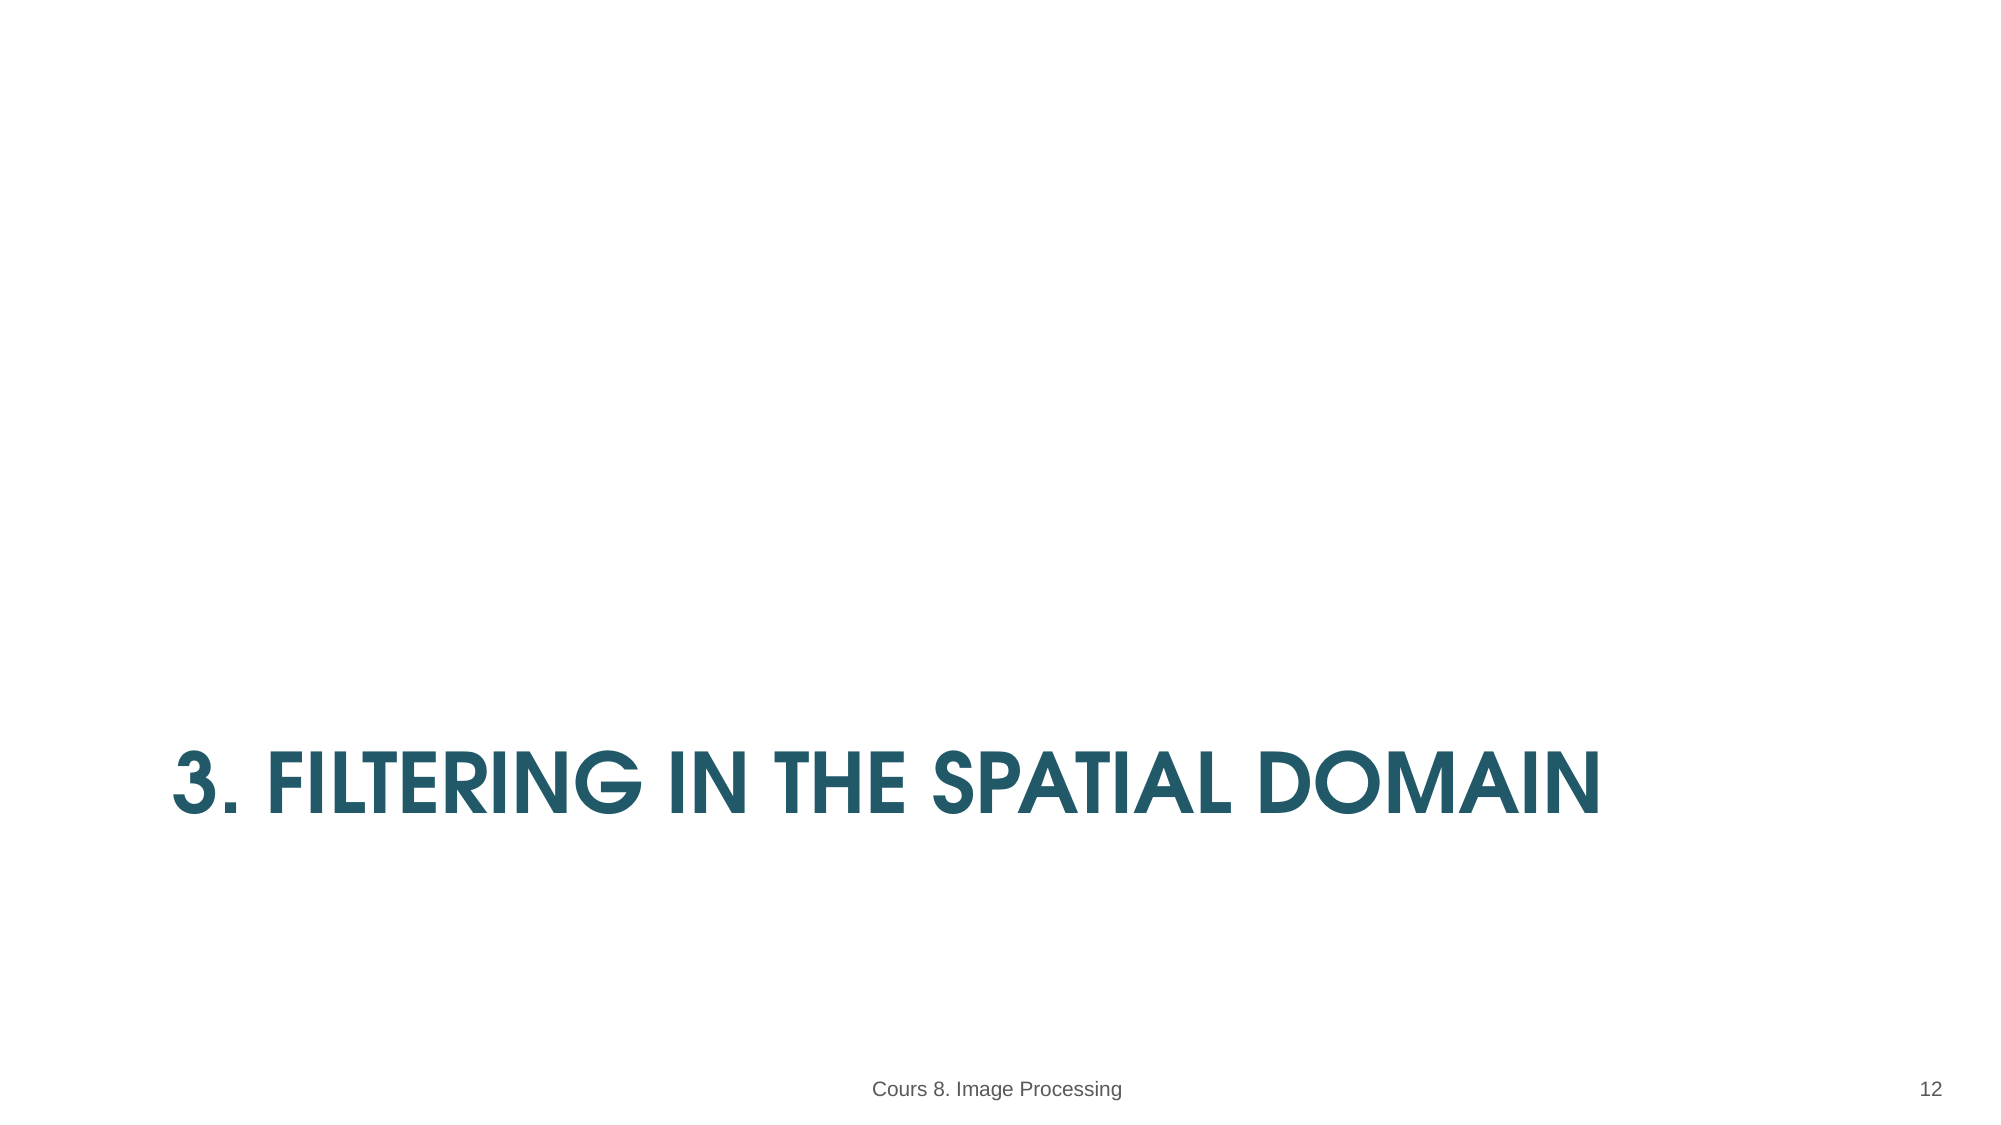

# 3. Filtering in the spatial domain
Cours 8. Image Processing
12